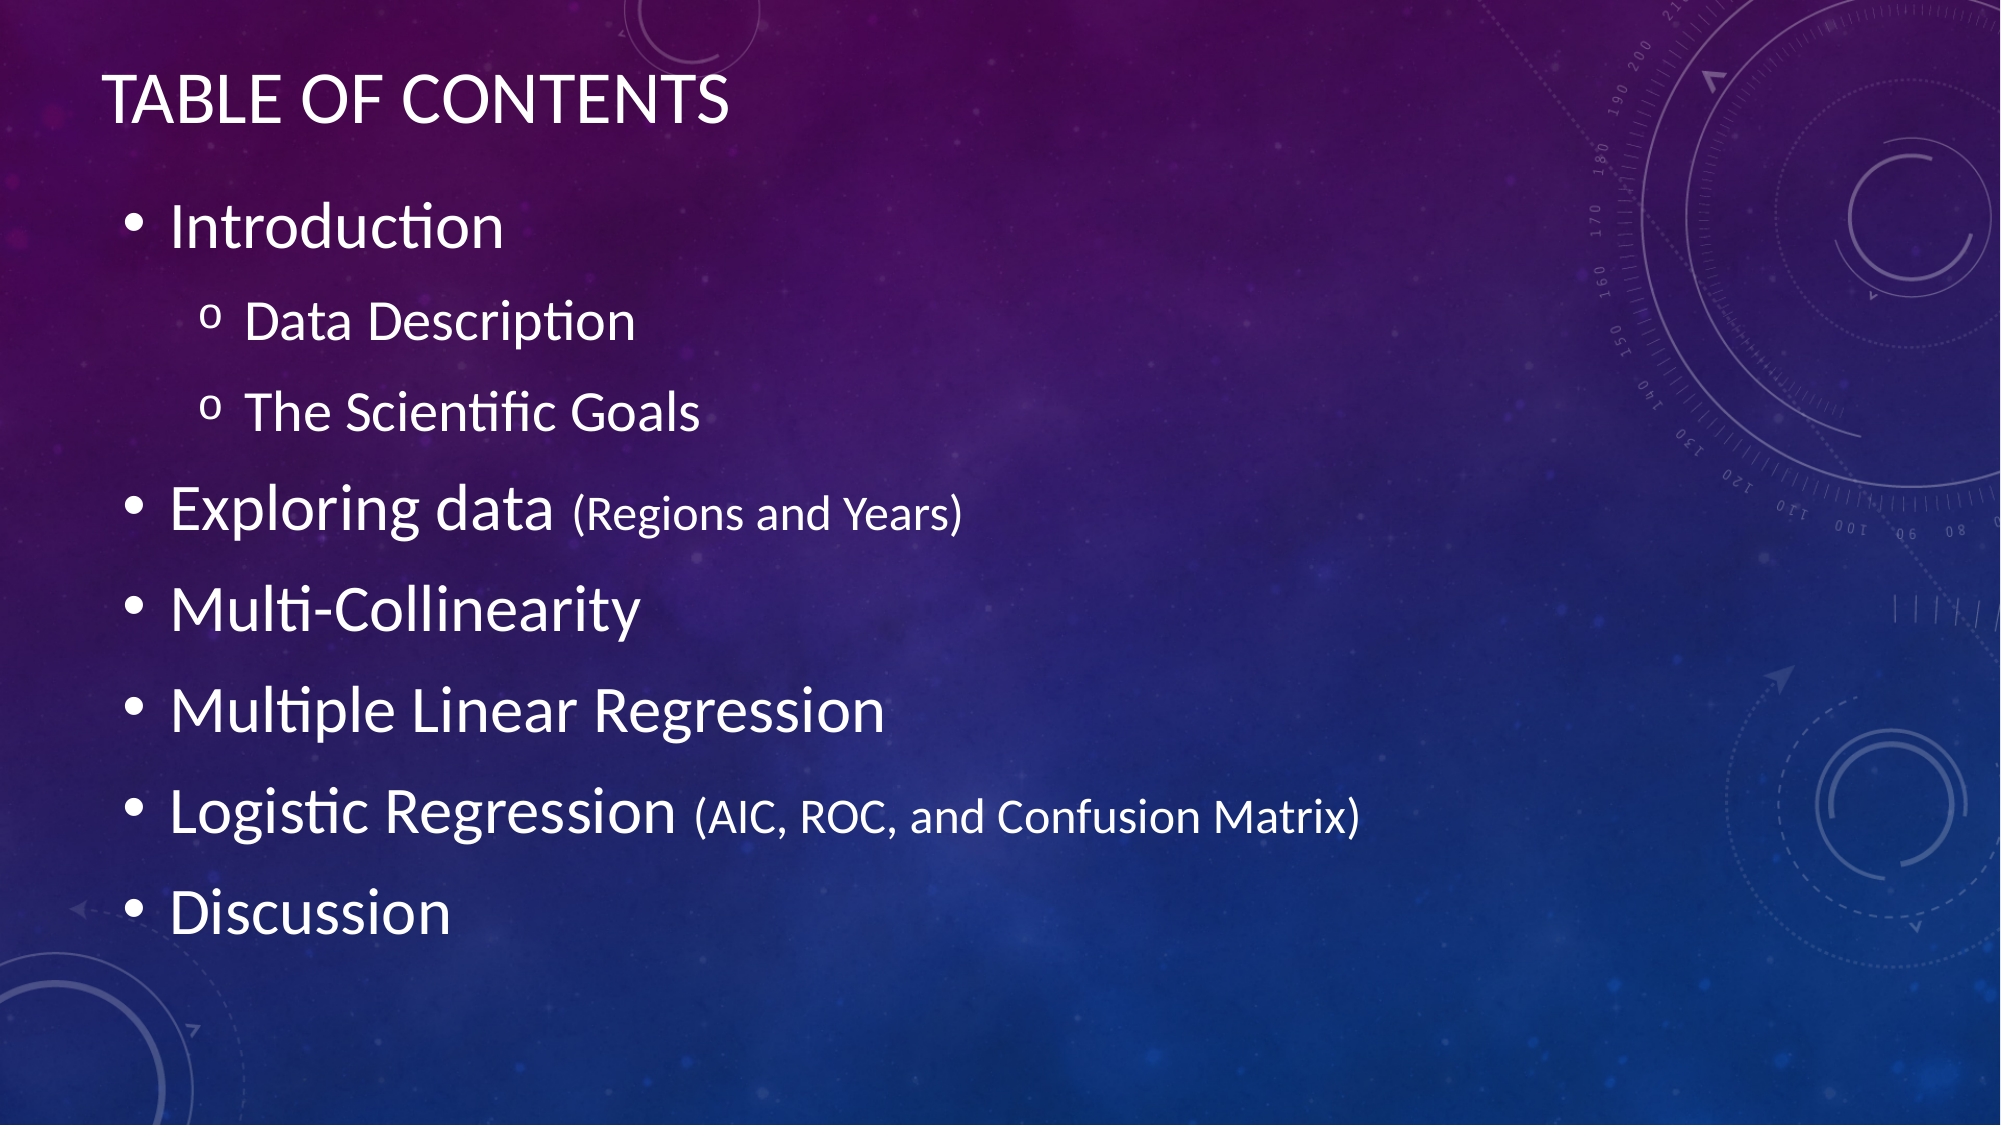

# Table of Contents
Introduction
Data Description
The Scientific Goals
Exploring data (Regions and Years)
Multi-Collinearity
Multiple Linear Regression
Logistic Regression (AIC, ROC, and Confusion Matrix)
﻿Discussion